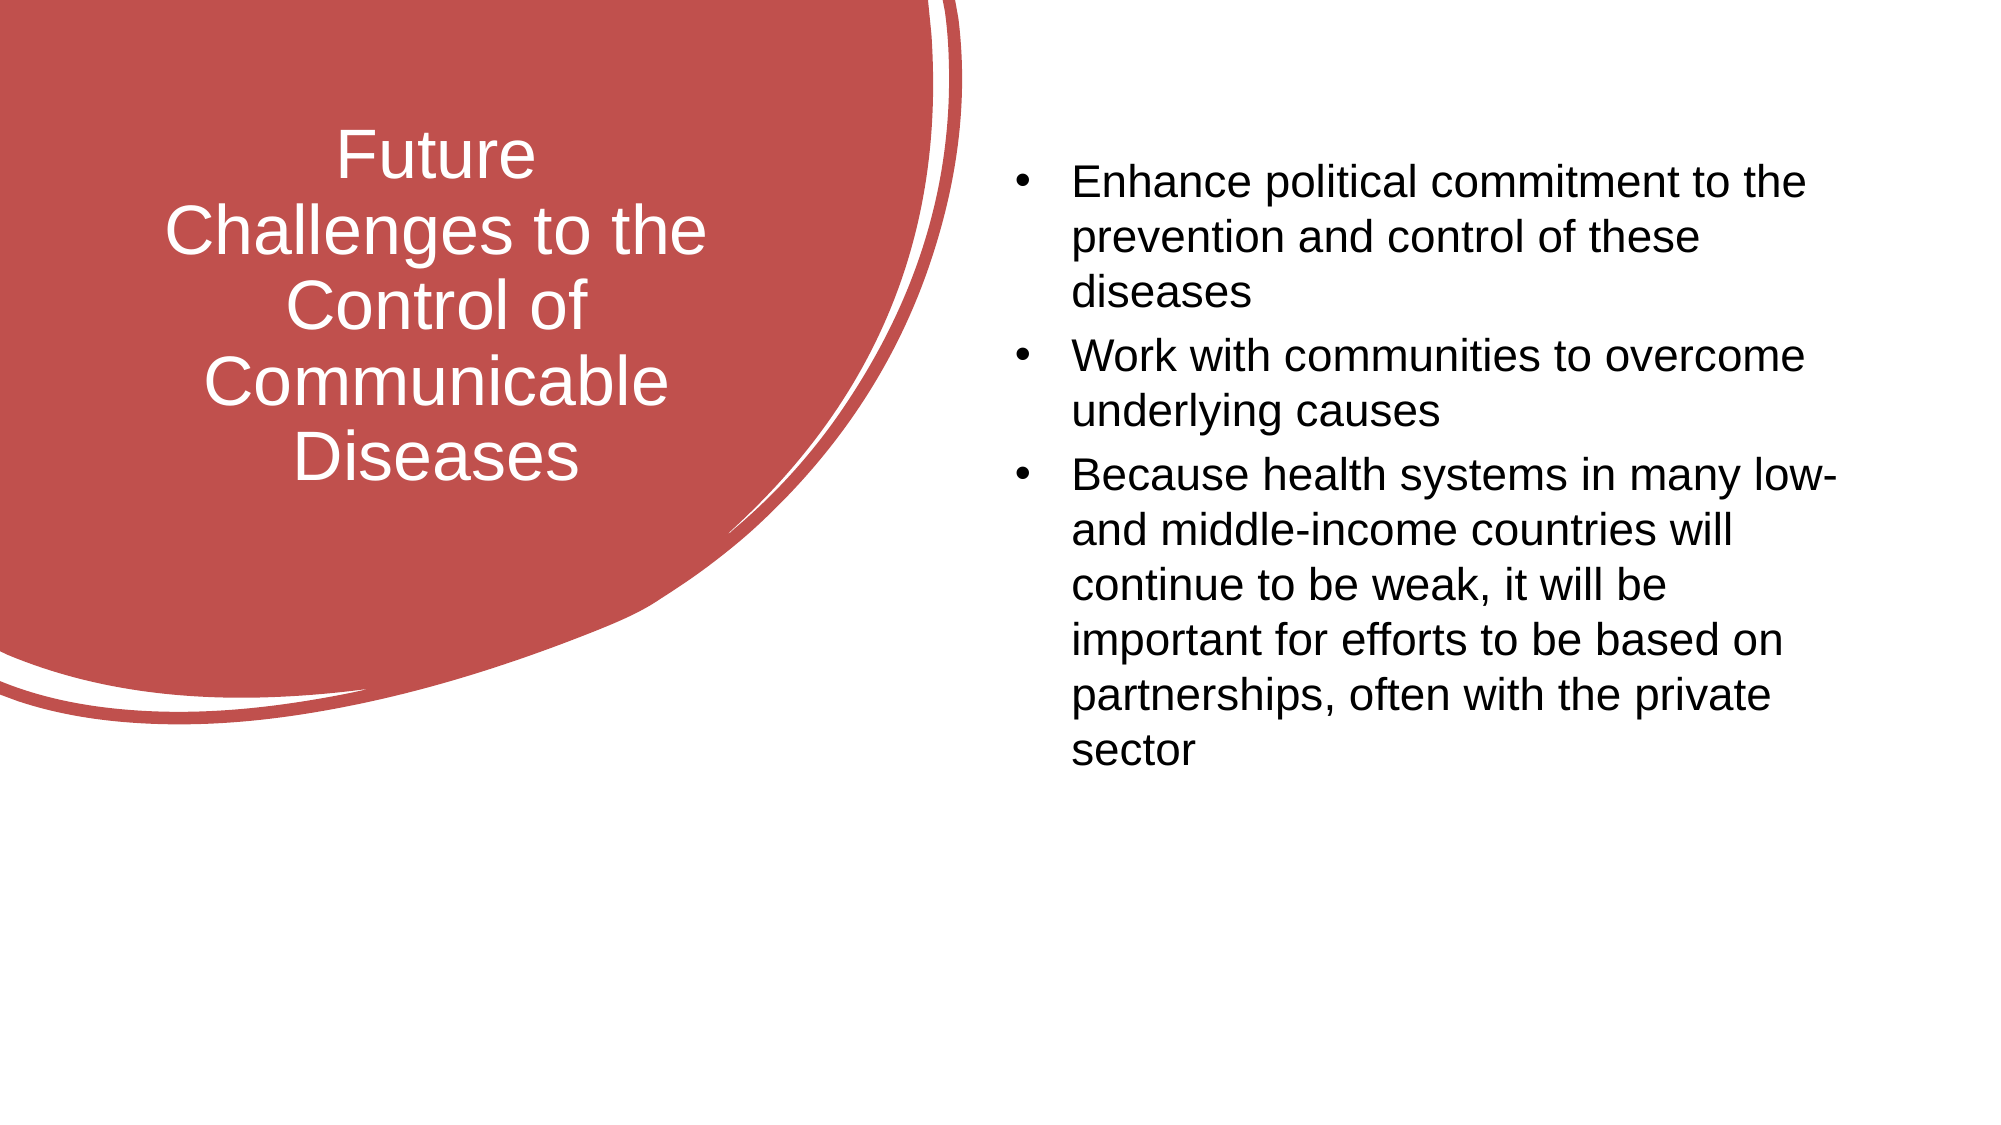

# Future Challenges to the Control of Communicable Diseases
Enhance political commitment to the prevention and control of these diseases
Work with communities to overcome underlying causes
Because health systems in many low- and middle-income countries will continue to be weak, it will be important for efforts to be based on partnerships, often with the private sector